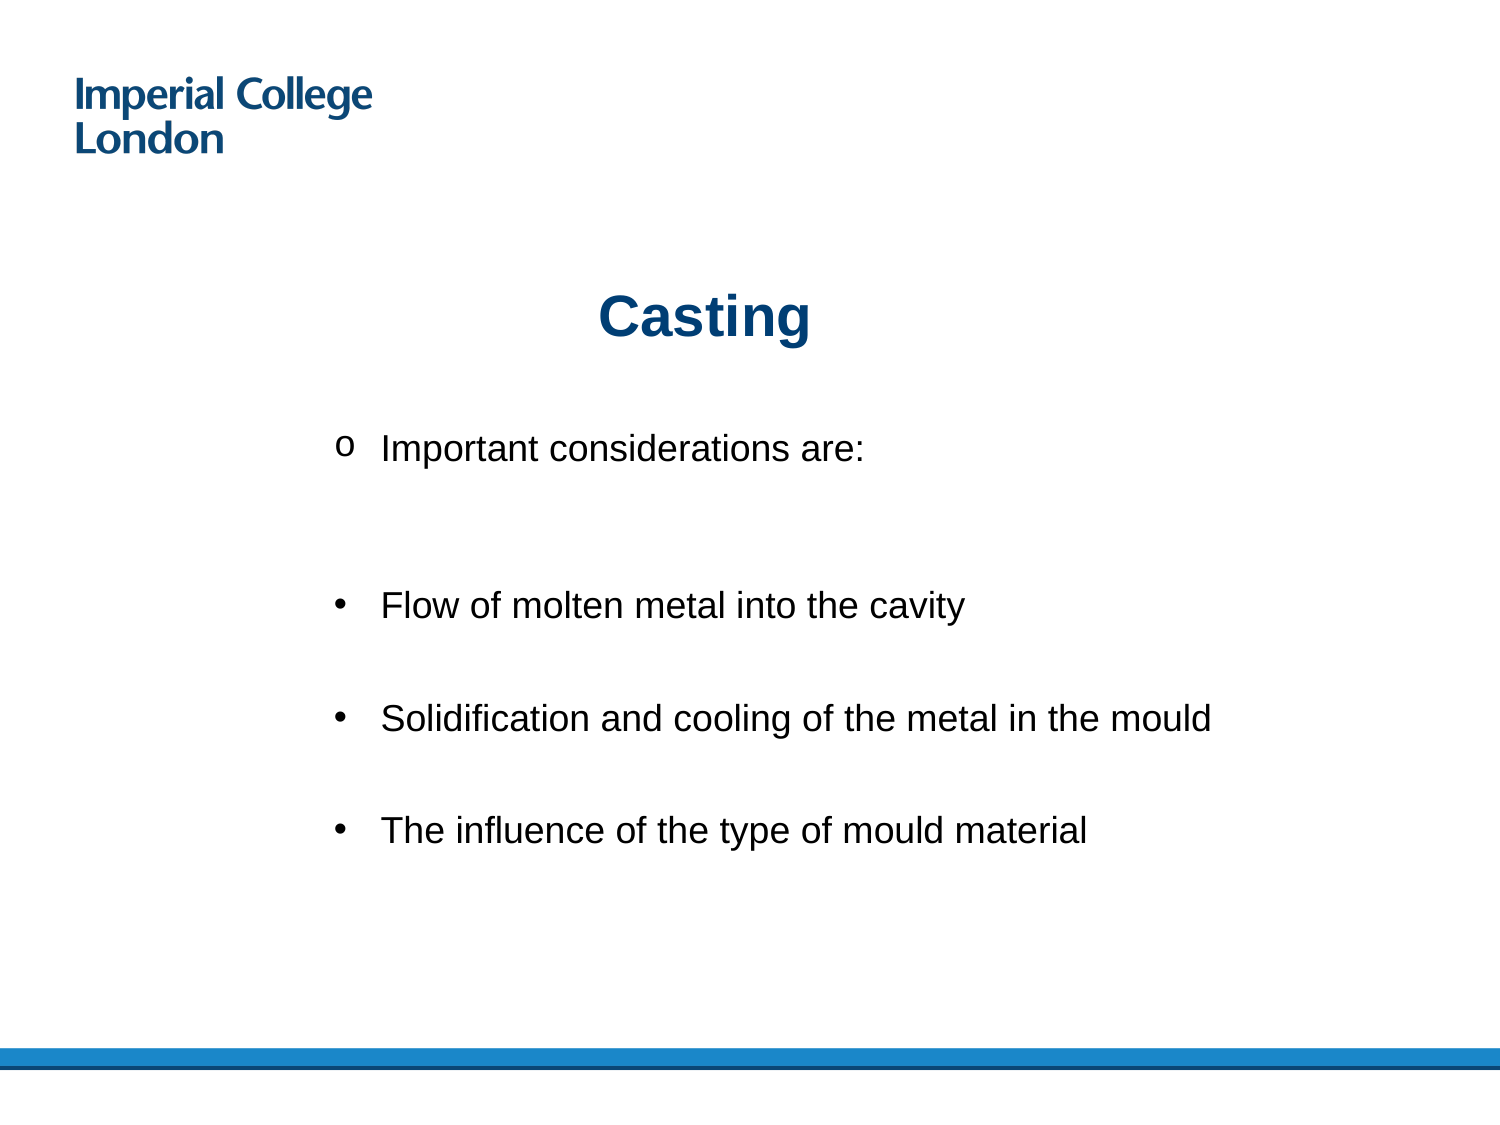

Casting
Important considerations are:

Flow of molten metal into the cavity
Solidification and cooling of the metal in the mould
The influence of the type of mould material